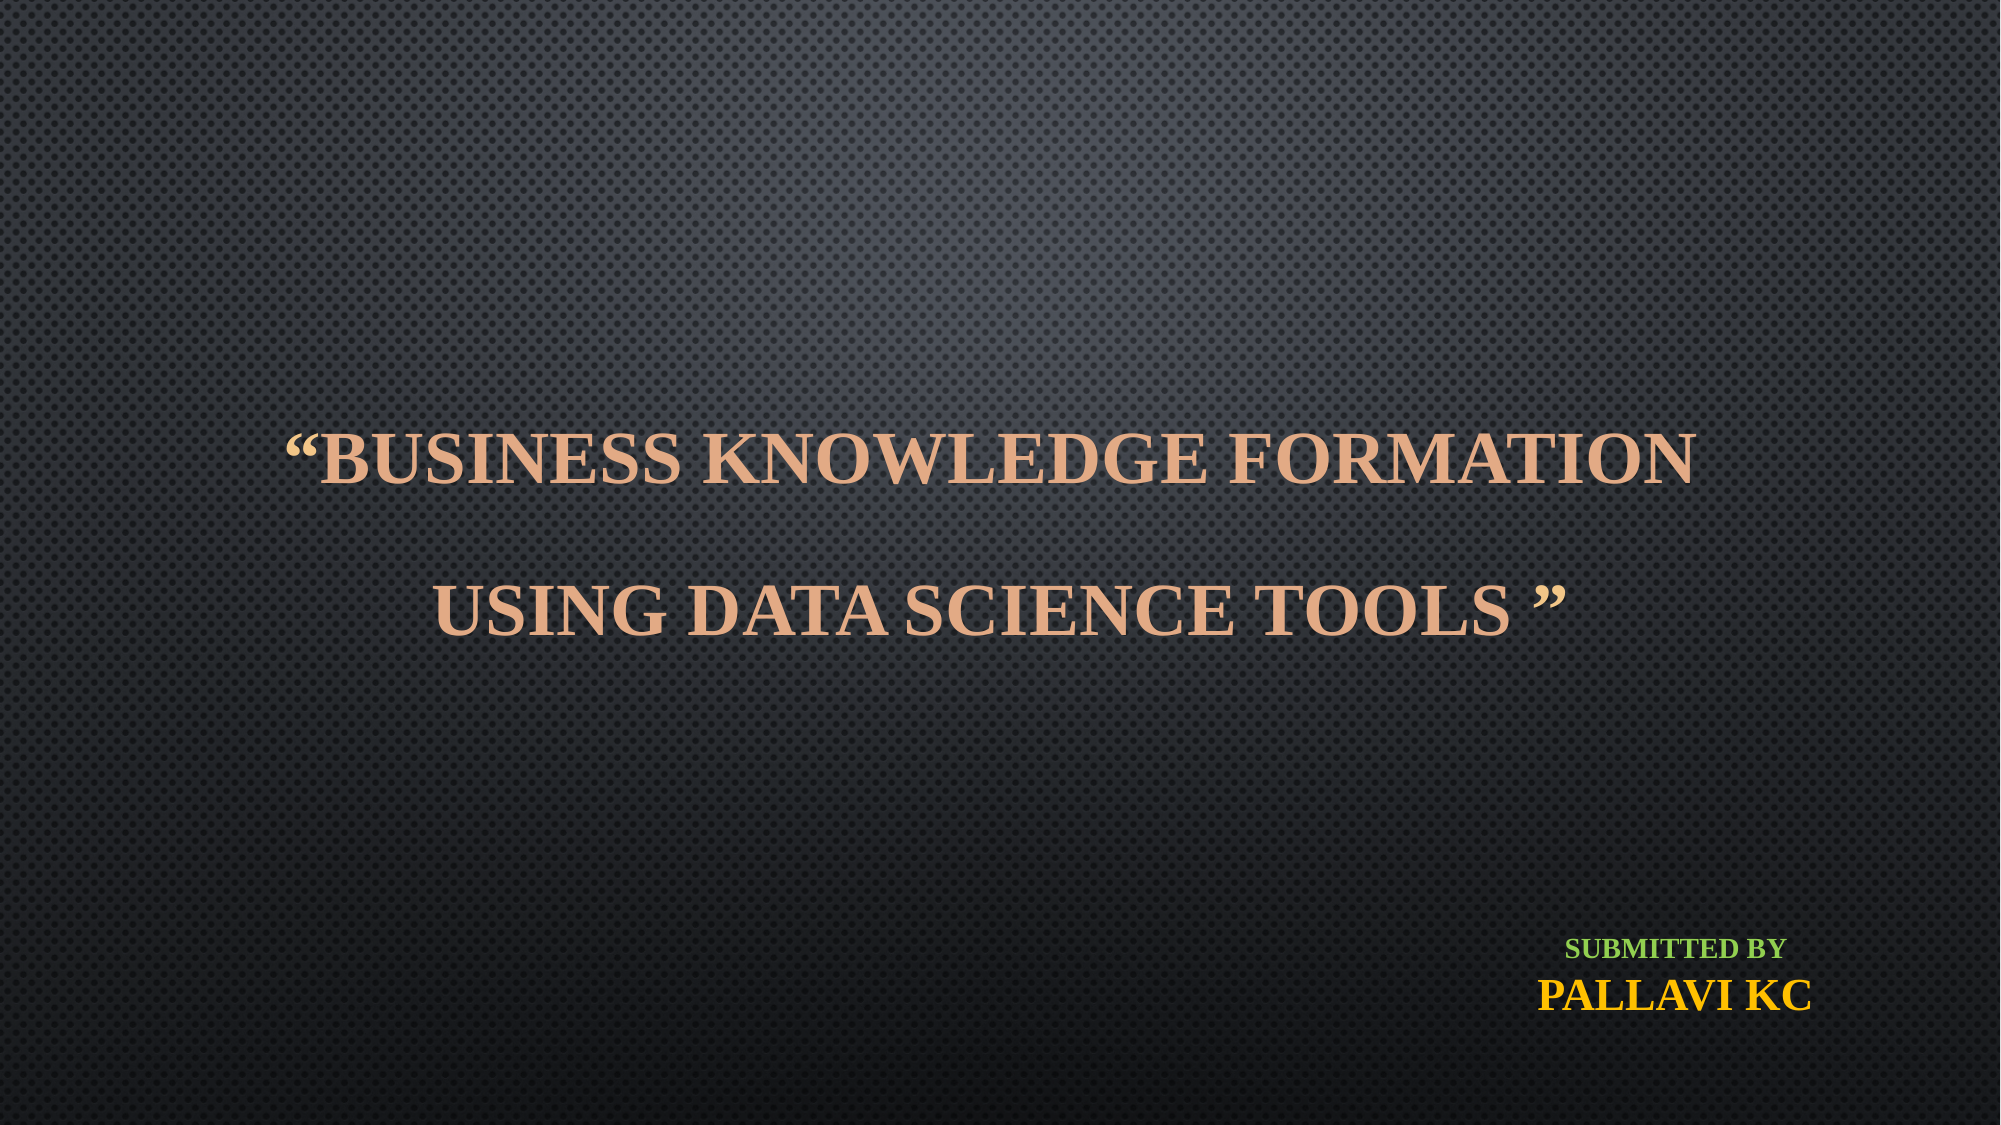

“BUSINESS KNOWLEDGE FORMATION
USING DATA SCIENCE TOOLS ”

                                                                                                            SUBMITTED BY
                                                                    PALLAVI KC